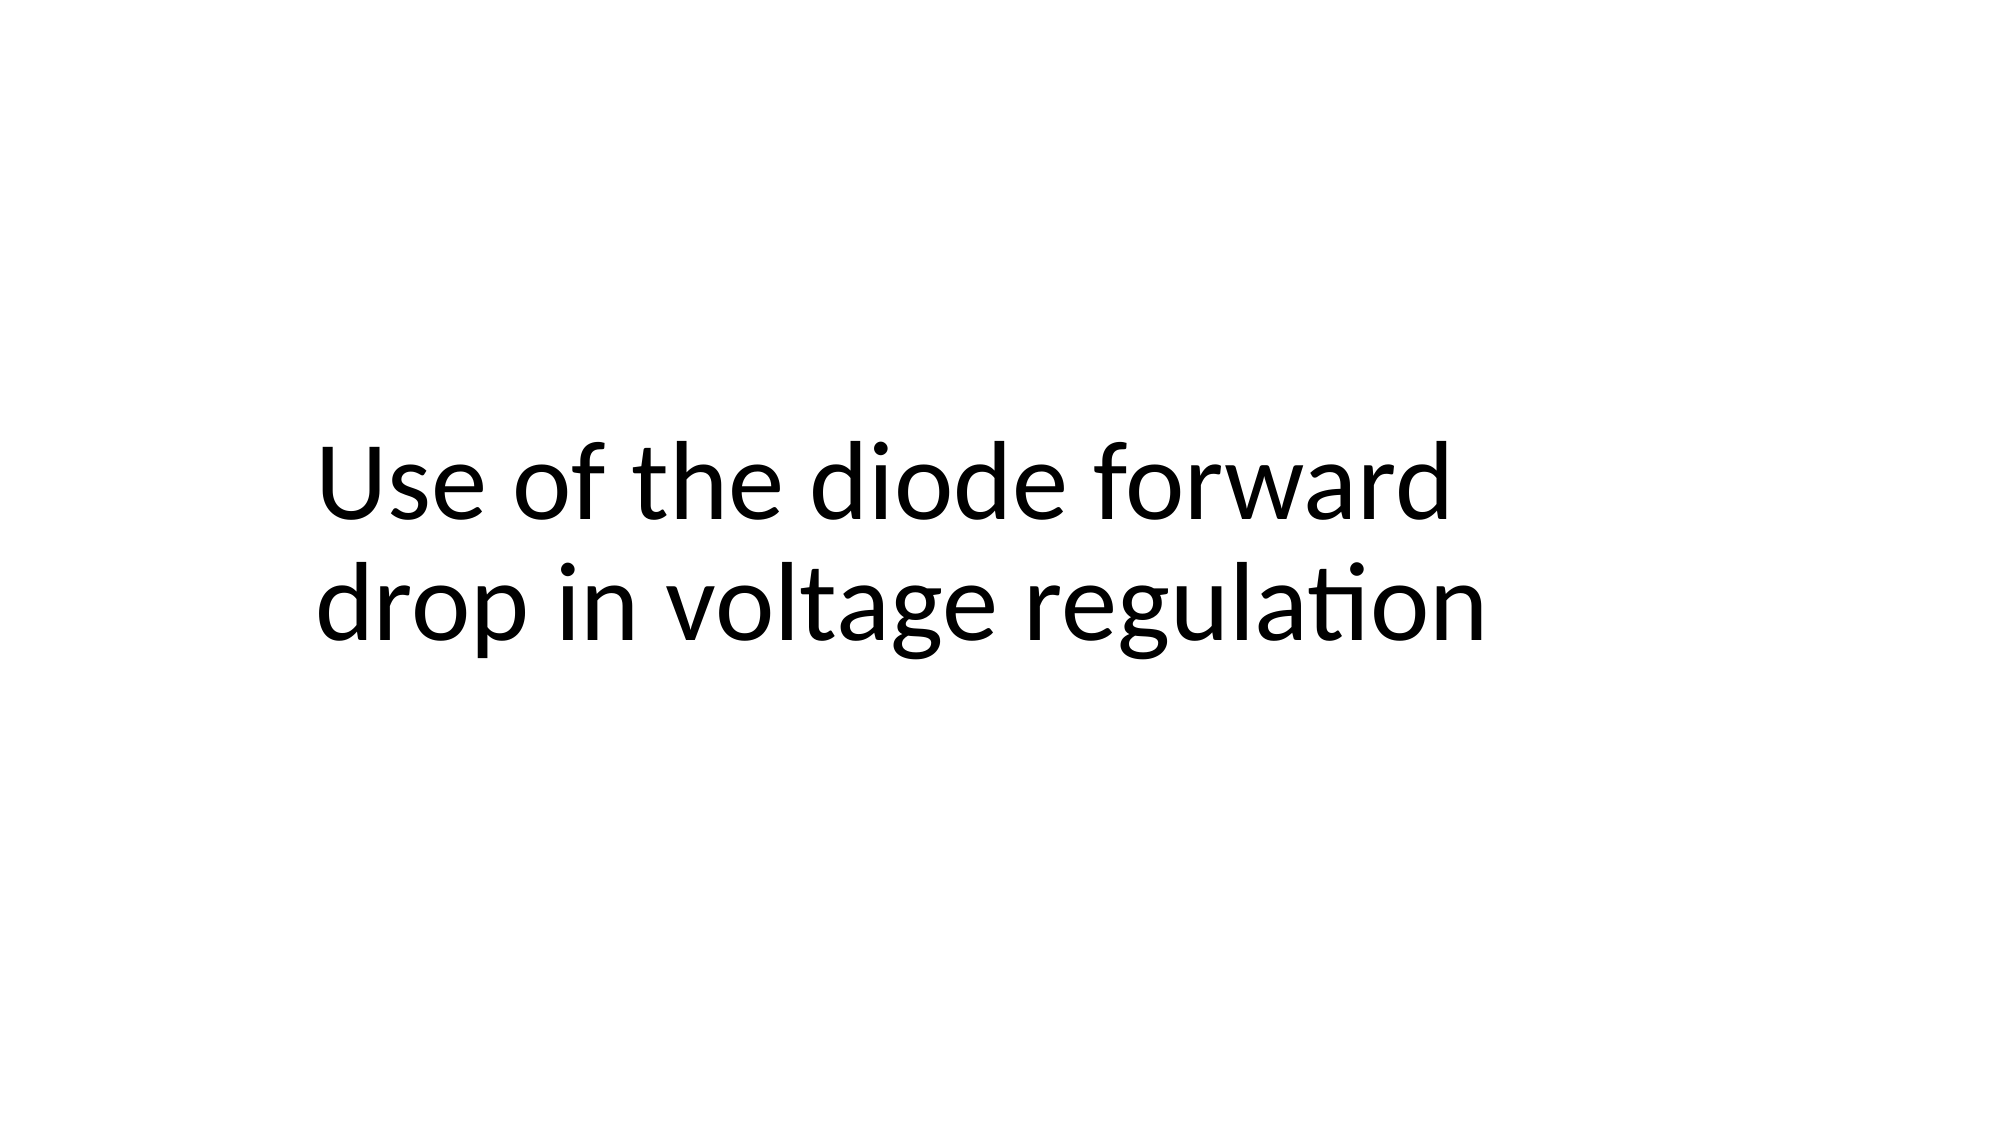

# Use of the diode forward drop in voltage regulation